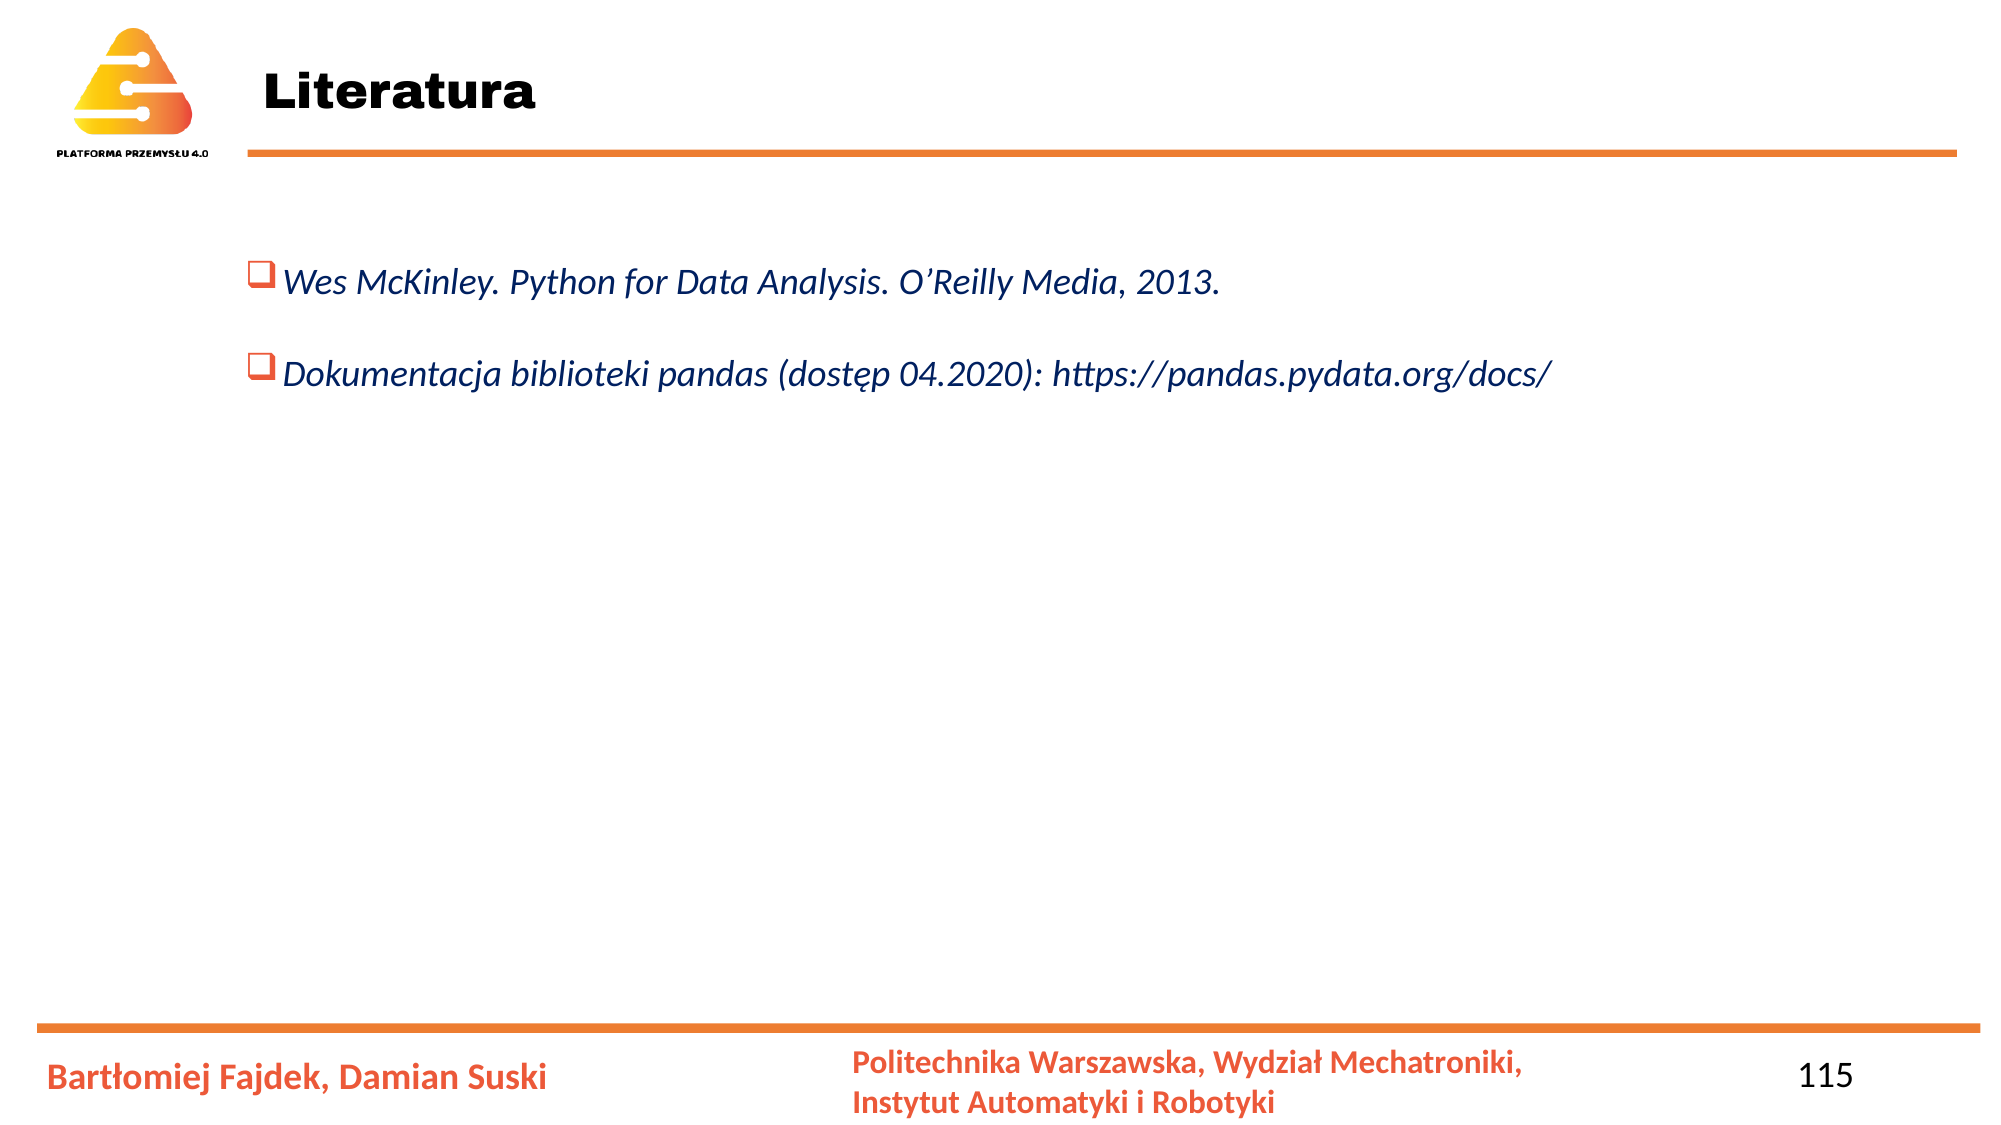

# Literatura
Wes McKinley. Python for Data Analysis. O’Reilly Media, 2013.
Dokumentacja biblioteki pandas (dostęp 04.2020): https://pandas.pydata.org/docs/

115